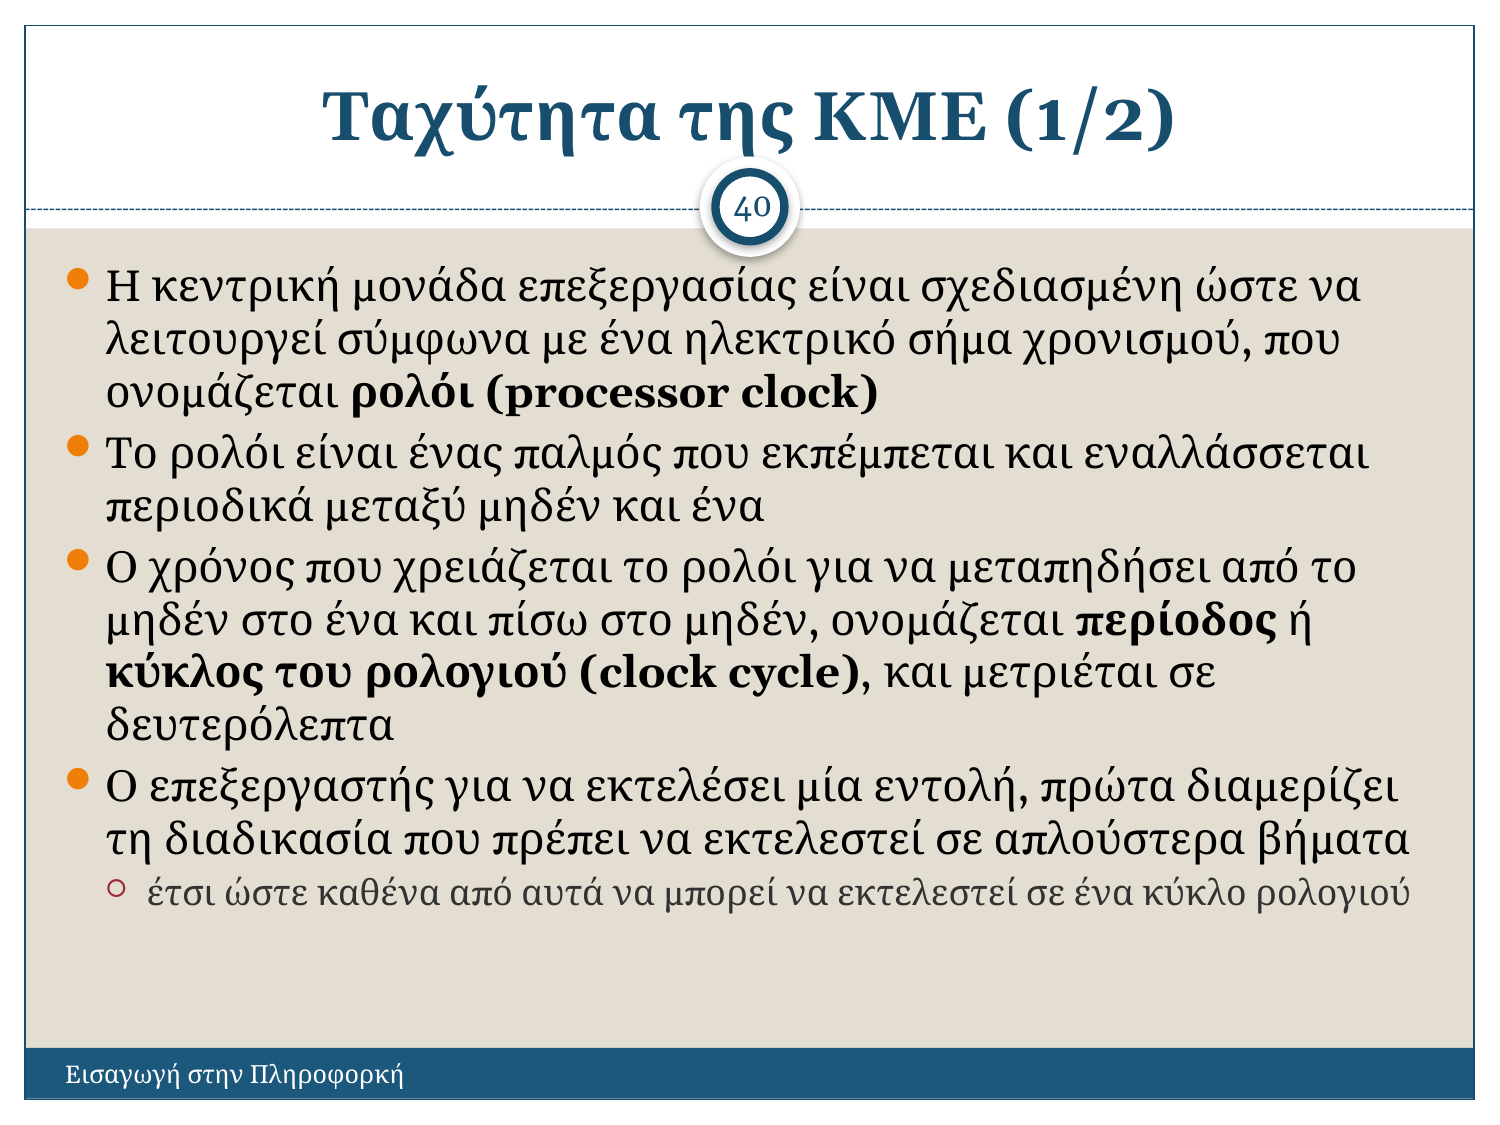

# Ταχύτητα της ΚΜΕ (1/2)
40
Η κεντρική μονάδα επεξεργασίας είναι σχεδιασμένη ώστε να λειτουργεί σύμφωνα με ένα ηλεκτρικό σήμα χρονισμού, που ονομάζεται ρολόι (processor clock)
Το ρολόι είναι ένας παλμός που εκπέμπεται και εναλλάσσεται περιοδικά μεταξύ μηδέν και ένα
Ο χρόνος που χρειάζεται το ρολόι για να μεταπηδήσει από το μηδέν στο ένα και πίσω στο μηδέν, ονομάζεται περίοδος ή κύκλος του ρολογιού (clock cycle), και μετριέται σε δευτερόλεπτα
Ο επεξεργαστής για να εκτελέσει μία εντολή, πρώτα διαμερίζει τη διαδικασία που πρέπει να εκτελεστεί σε απλούστερα βήματα
έτσι ώστε καθένα από αυτά να μπορεί να εκτελεστεί σε ένα κύκλο ρολογιού

Εισαγωγή στην Πληροφορκή